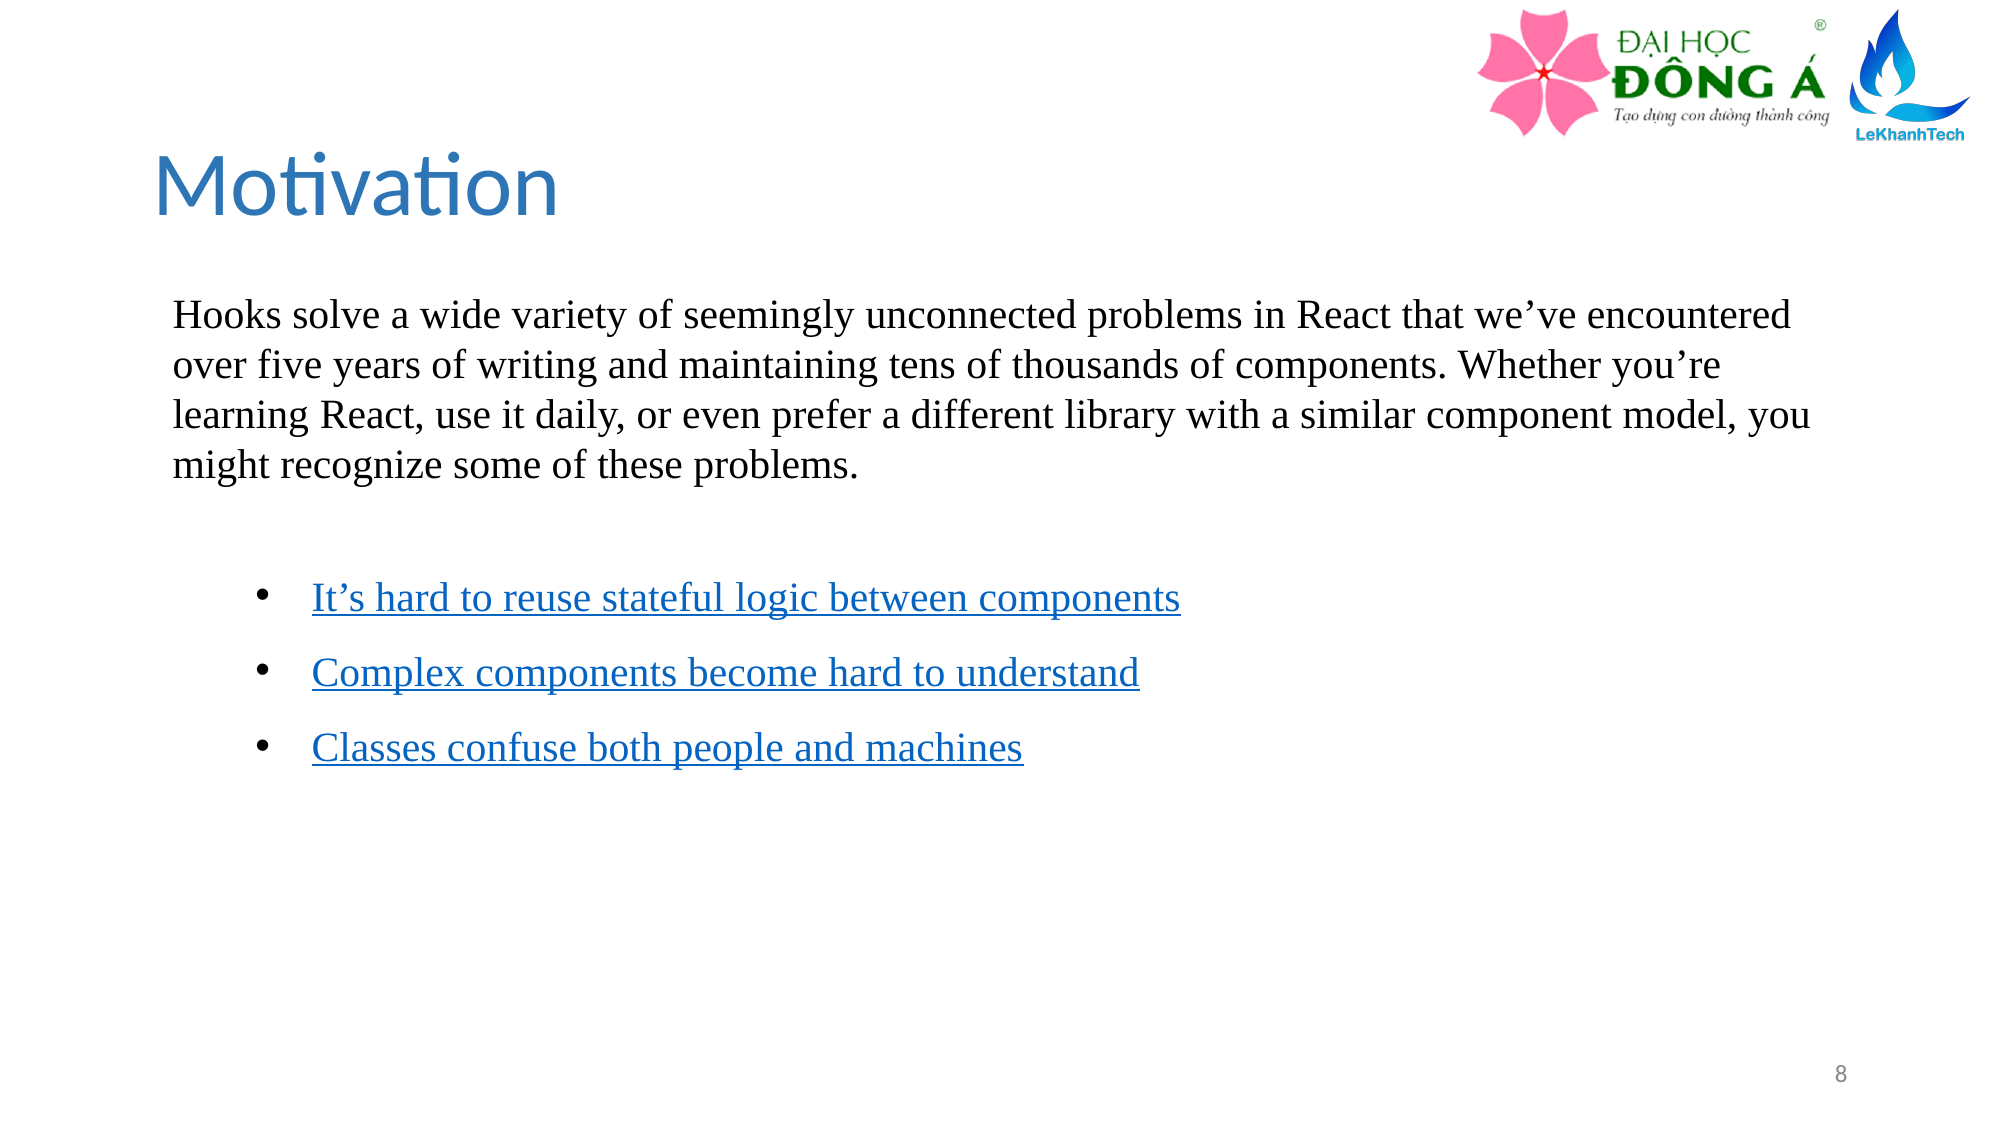

# Motivation
Hooks solve a wide variety of seemingly unconnected problems in React that we’ve encountered over five years of writing and maintaining tens of thousands of components. Whether you’re learning React, use it daily, or even prefer a different library with a similar component model, you might recognize some of these problems.
It’s hard to reuse stateful logic between components
Complex components become hard to understand
Classes confuse both people and machines
8